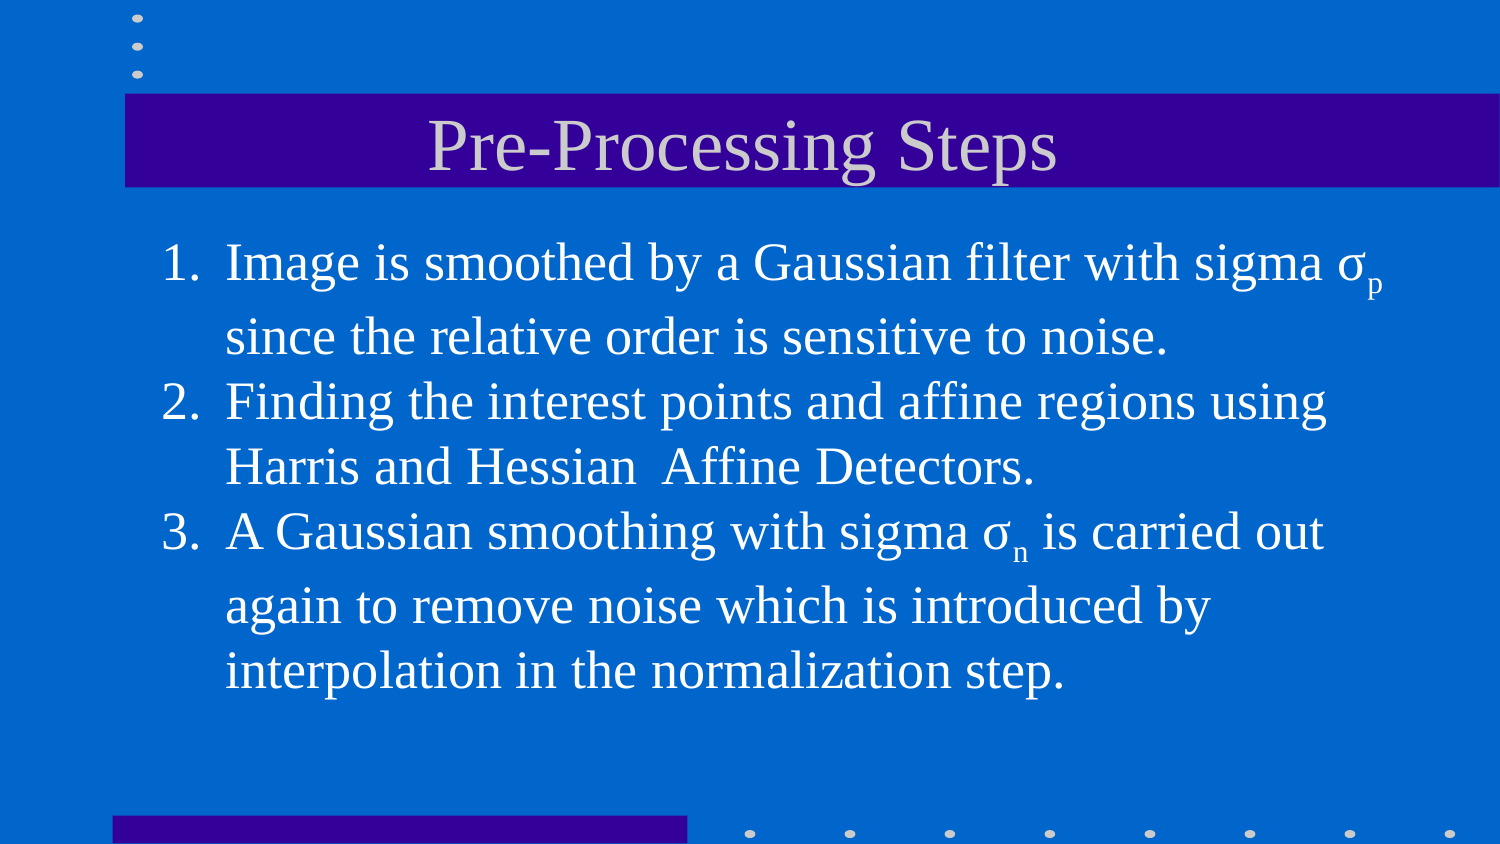

Pre-Processing Steps
Image is smoothed by a Gaussian filter with sigma σp since the relative order is sensitive to noise.
Finding the interest points and affine regions using Harris and Hessian  Affine Detectors.
A Gaussian smoothing with sigma σn is carried out again to remove noise which is introduced by interpolation in the normalization step.